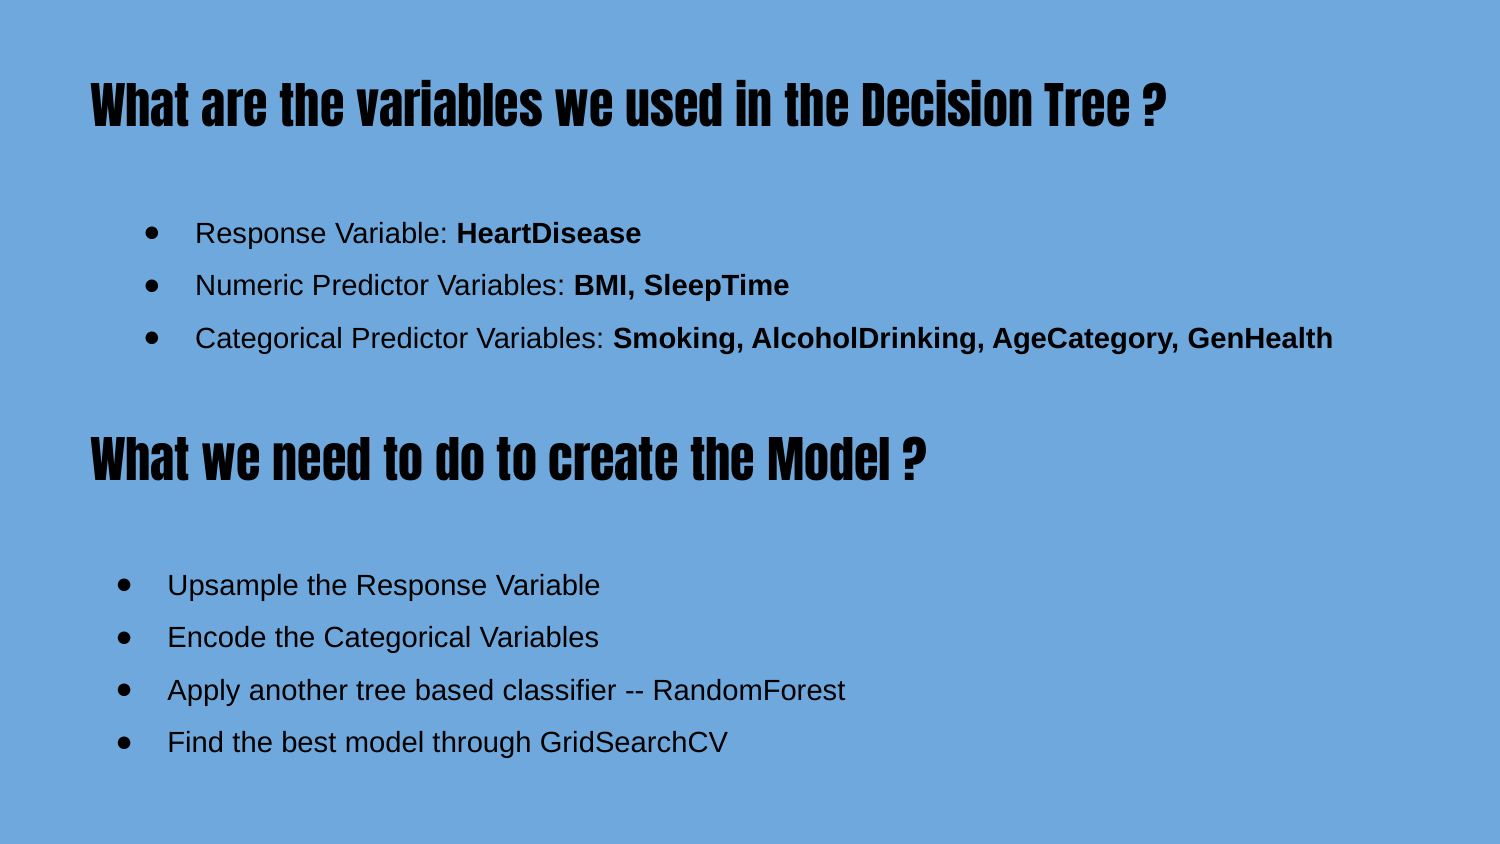

What are the variables we used in the Decision Tree ?
Response Variable: HeartDisease
Numeric Predictor Variables: BMI, SleepTime
Categorical Predictor Variables: Smoking, AlcoholDrinking, AgeCategory, GenHealth
What we need to do to create the Model ?
# Upsample the Response Variable
Encode the Categorical Variables
Apply another tree based classifier -- RandomForest
Find the best model through GridSearchCV